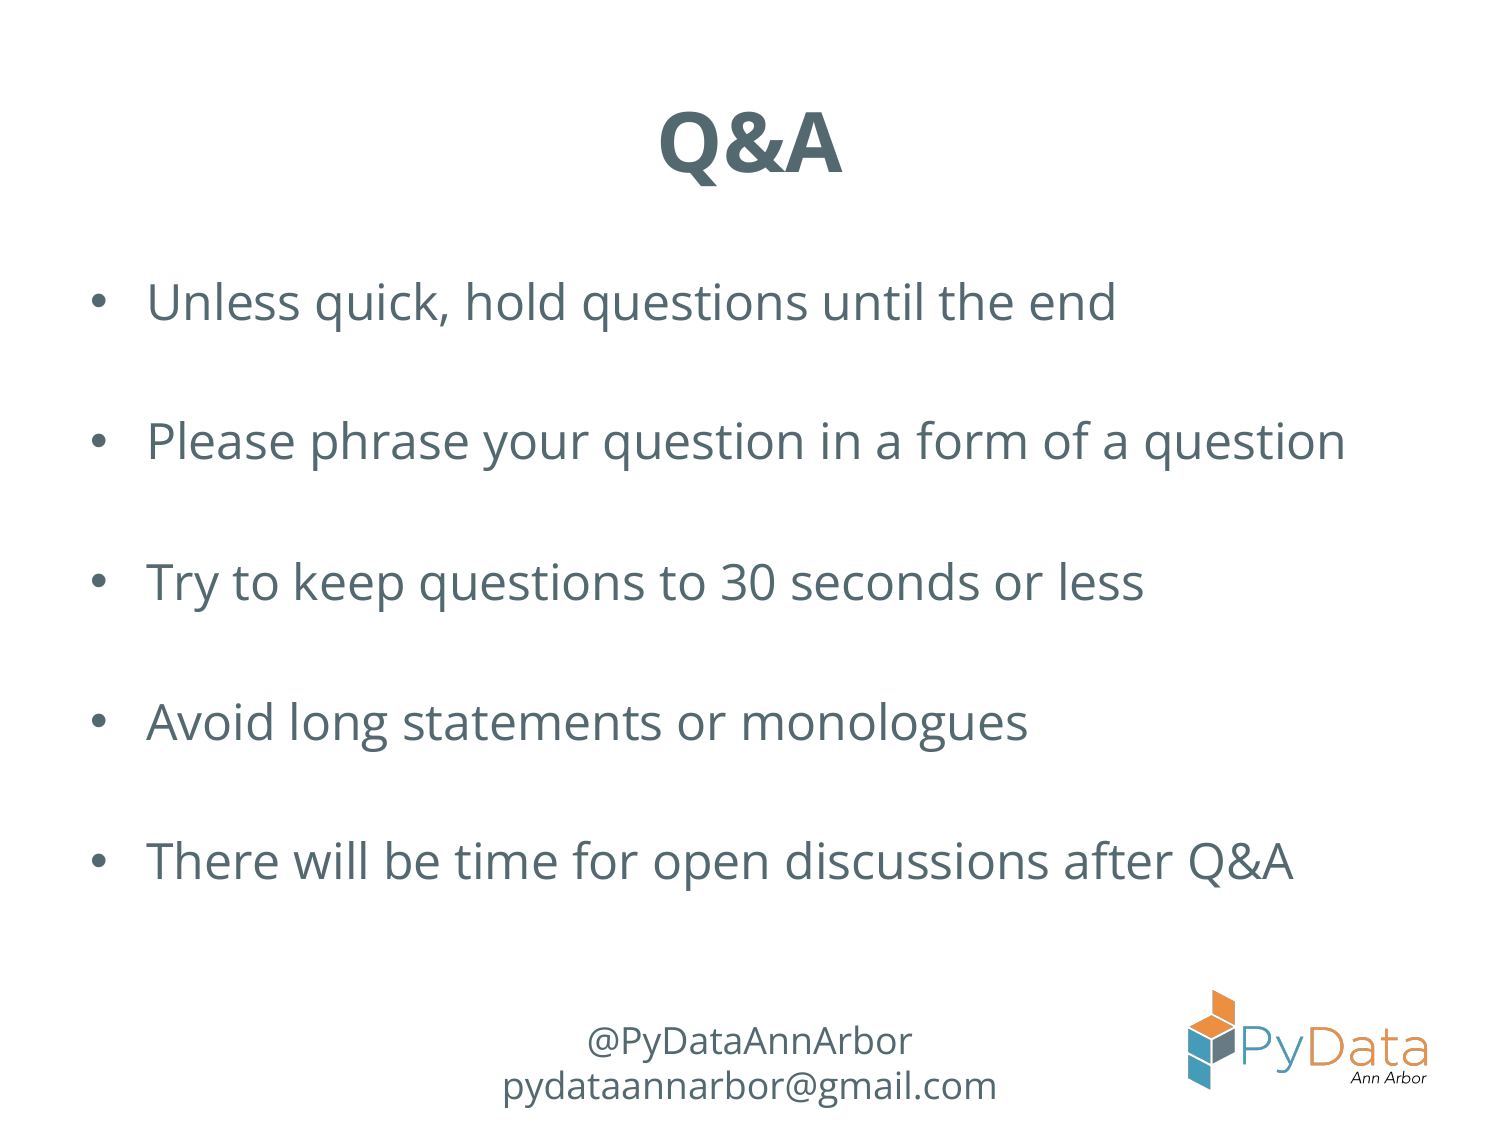

# Q&A
Unless quick, hold questions until the end

Please phrase your question in a form of a question

Try to keep questions to 30 seconds or less

Avoid long statements or monologues

There will be time for open discussions after Q&A